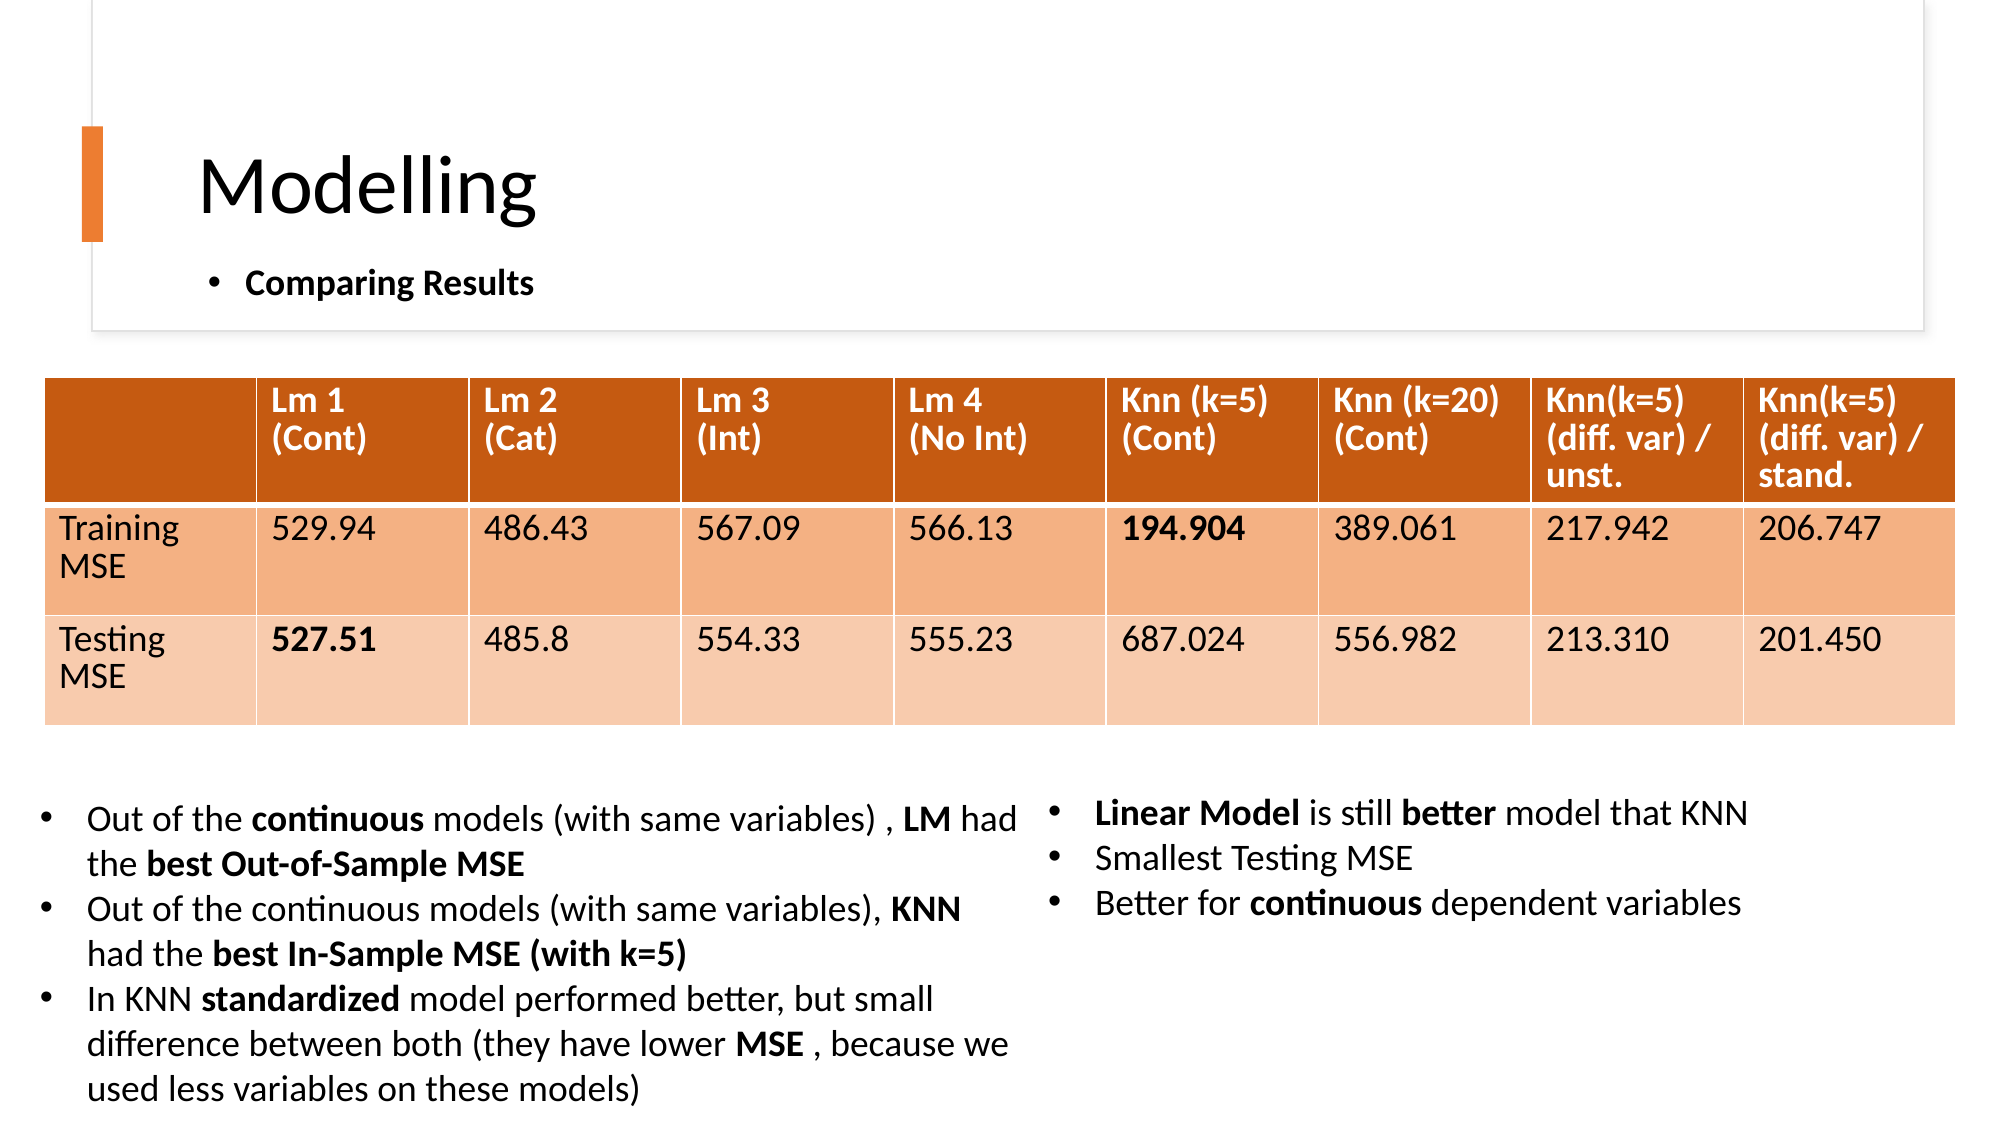

# Modelling

Comparing Results
|  | Lm 1 (Cont) | Lm 2 (Cat) | Lm 3 (Int) | Lm 4 (No Int) | Knn (k=5) (Cont) | Knn (k=20) (Cont) | Knn(k=5) (diff. var) / unst. | Knn(k=5) (diff. var) / stand. |
| --- | --- | --- | --- | --- | --- | --- | --- | --- |
| Training MSE | 529.94 | 486.43 | 567.09 | 566.13 | 194.904 | 389.061 | 217.942 | 206.747 |
| Testing MSE | 527.51 | 485.8 | 554.33 | 555.23 | 687.024 | 556.982 | 213.310 | 201.450 |
Linear Model is still better model that KNN
Smallest Testing MSE
Better for continuous dependent variables

Out of the continuous models (with same variables) , LM had the best Out-of-Sample MSE
Out of the continuous models (with same variables), KNN had the best In-Sample MSE (with k=5)
In KNN standardized model performed better, but small difference between both (they have lower MSE , because we used less variables on these models)